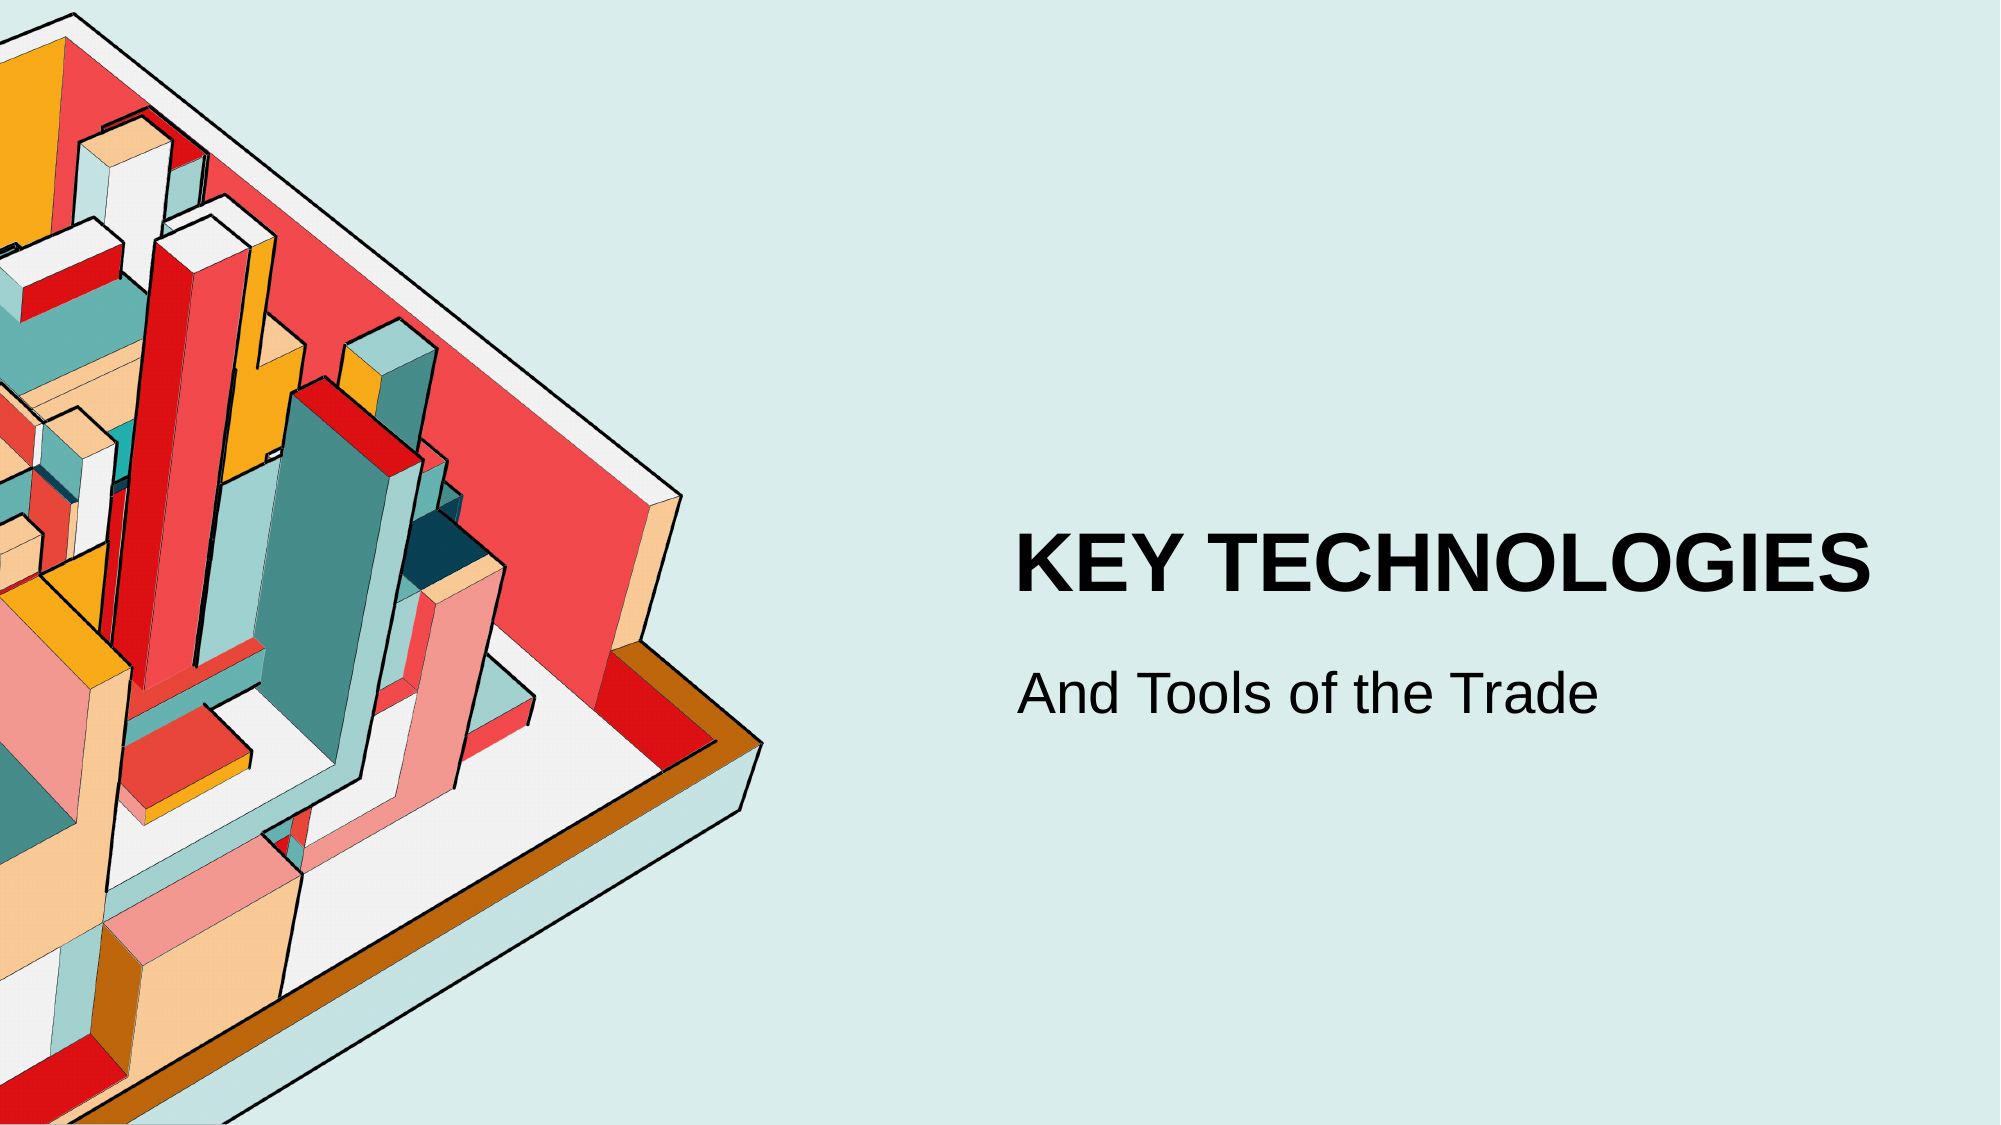

# KEY TECHNOLOGIES
And Tools of the Trade